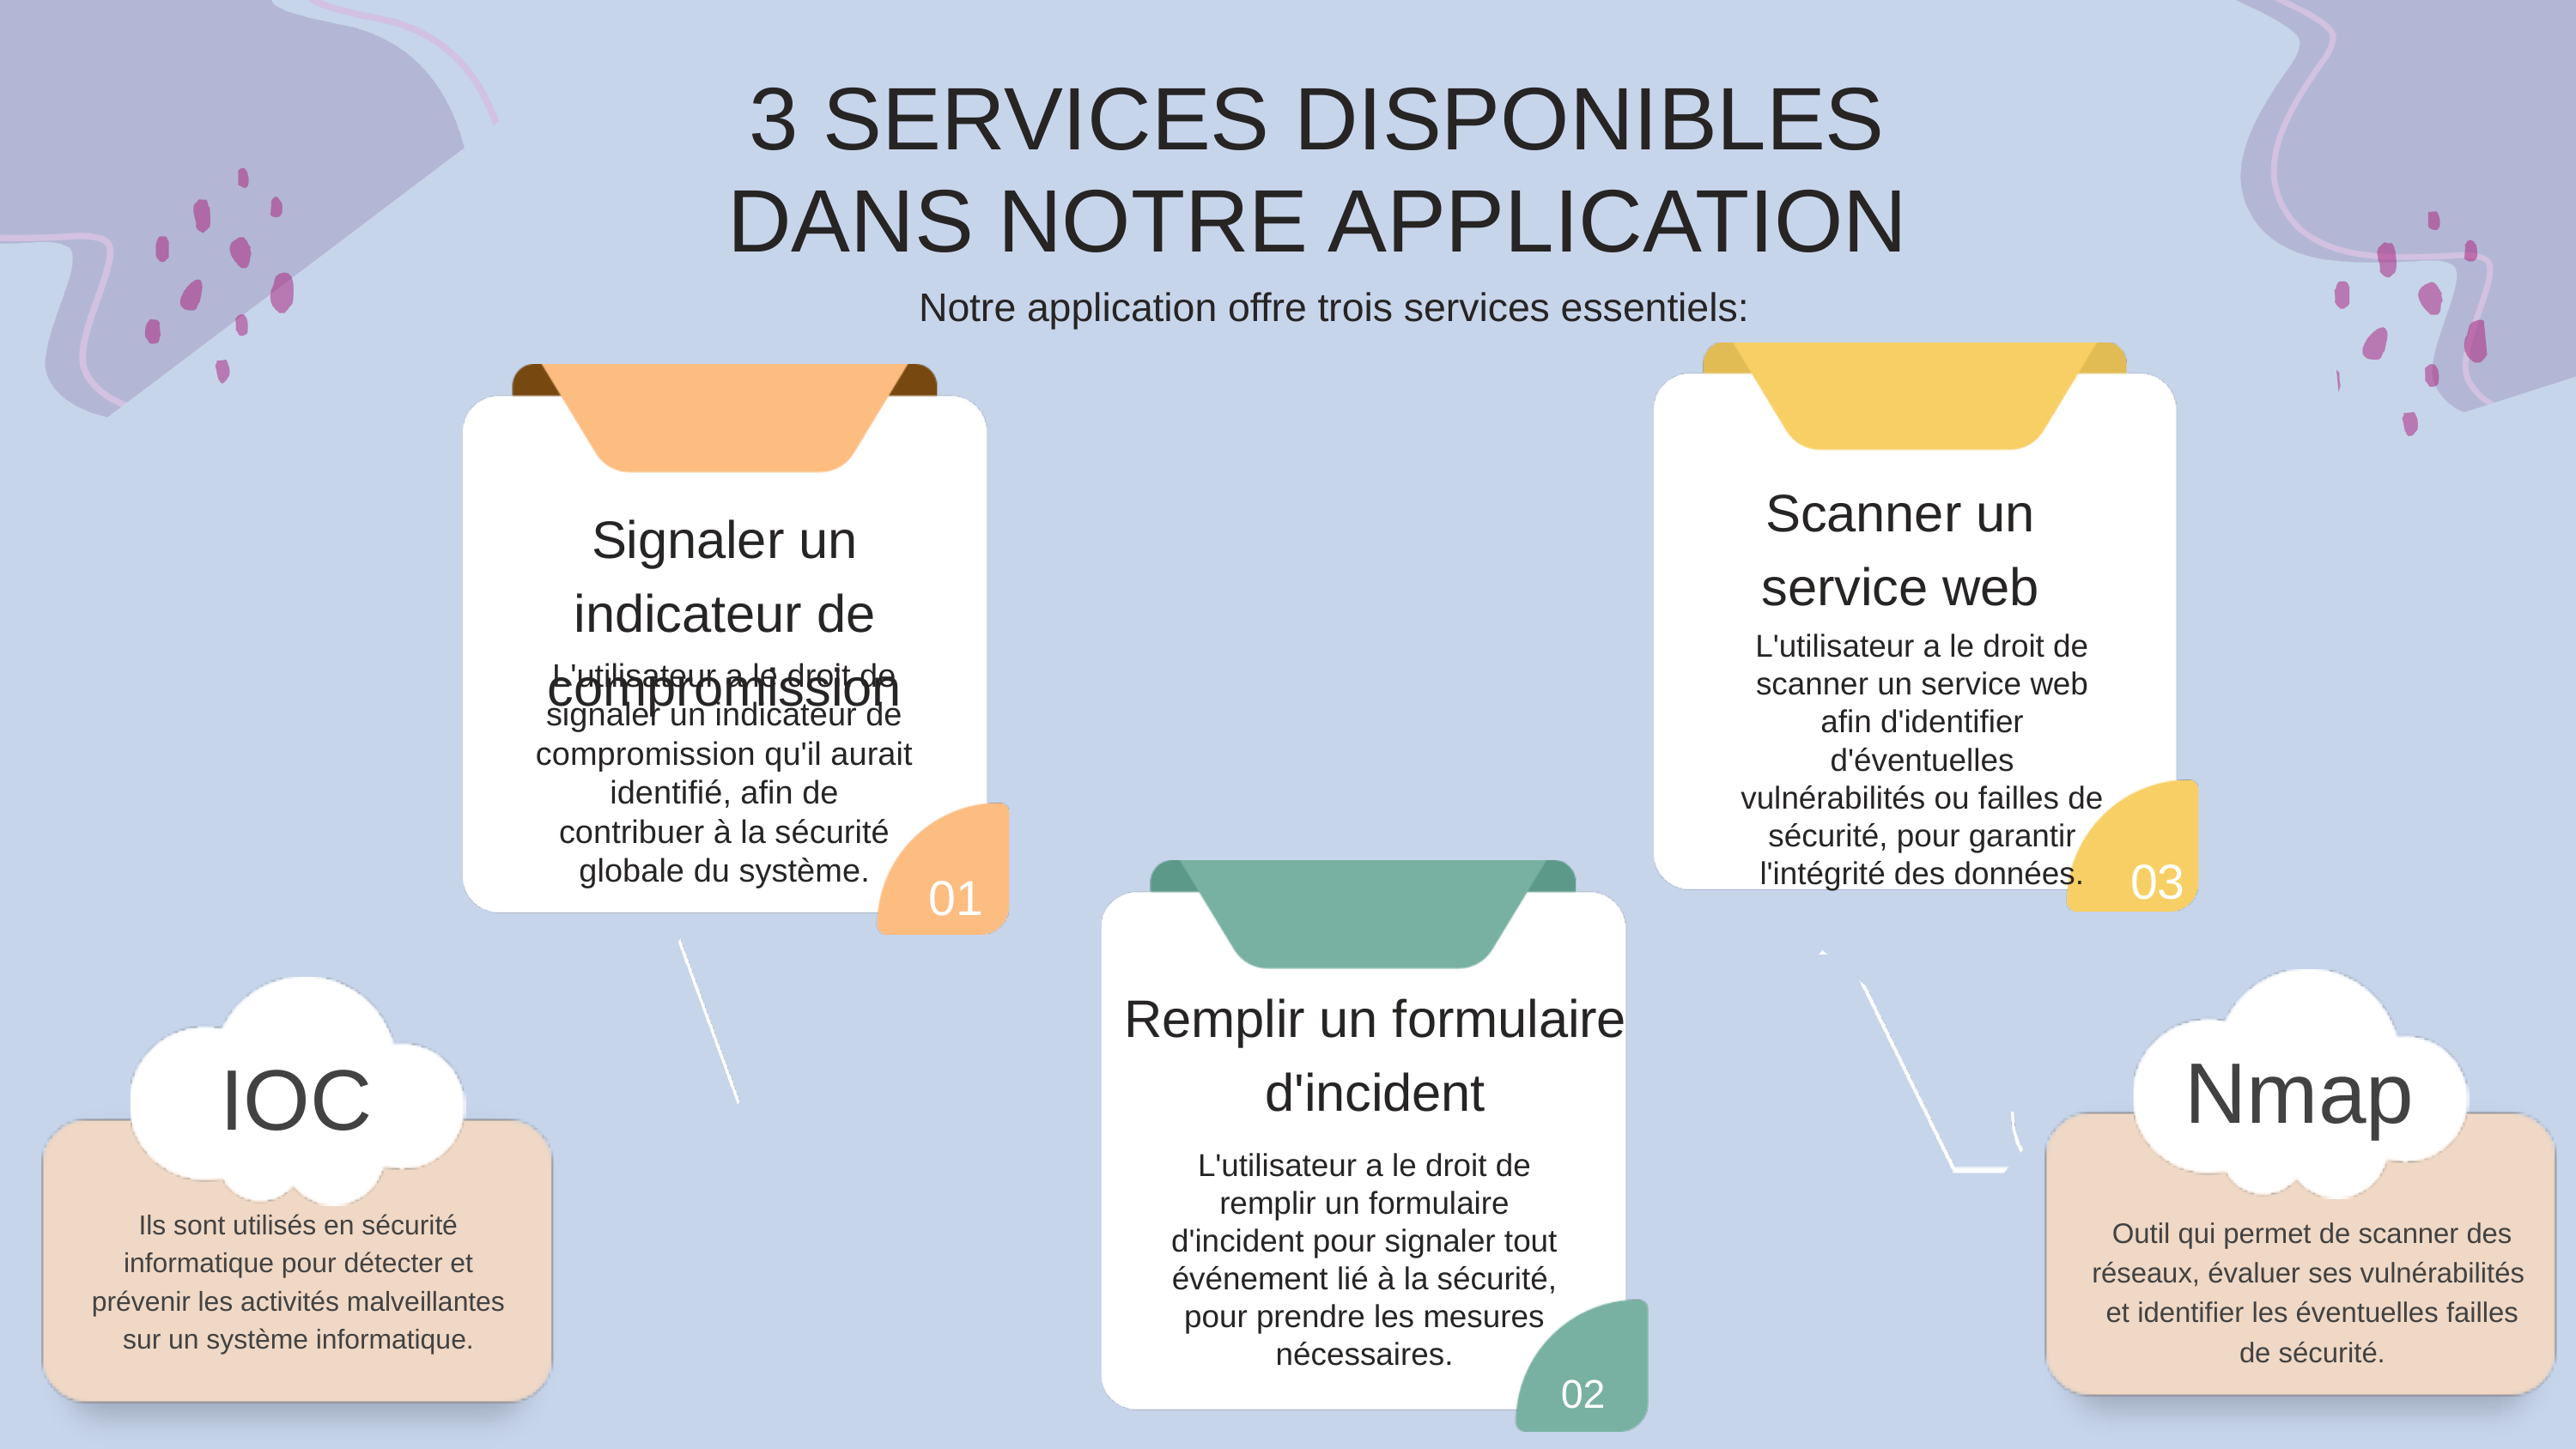

3 SERVICES DISPONIBLES DANS NOTRE APPLICATION

Notre application offre trois services essentiels:

Scanner un service web
Signaler un indicateur de compromission
L'utilisateur a le droit de scanner un service web afin d'identifier d'éventuelles vulnérabilités ou failles de sécurité, pour garantir l'intégrité des données.
L'utilisateur a le droit de signaler un indicateur de compromission qu'il aurait identifié, afin de contribuer à la sécurité globale du système.
03
01

Remplir un formulaire d'incident

Nmap
IOC

L'utilisateur a le droit de remplir un formulaire d'incident pour signaler tout événement lié à la sécurité, pour prendre les mesures nécessaires.
Ils sont utilisés en sécurité informatique pour détecter et prévenir les activités malveillantes sur un système informatique.
Outil qui permet de scanner des réseaux, évaluer ses vulnérabilités  et identifier les éventuelles failles de sécurité.
02